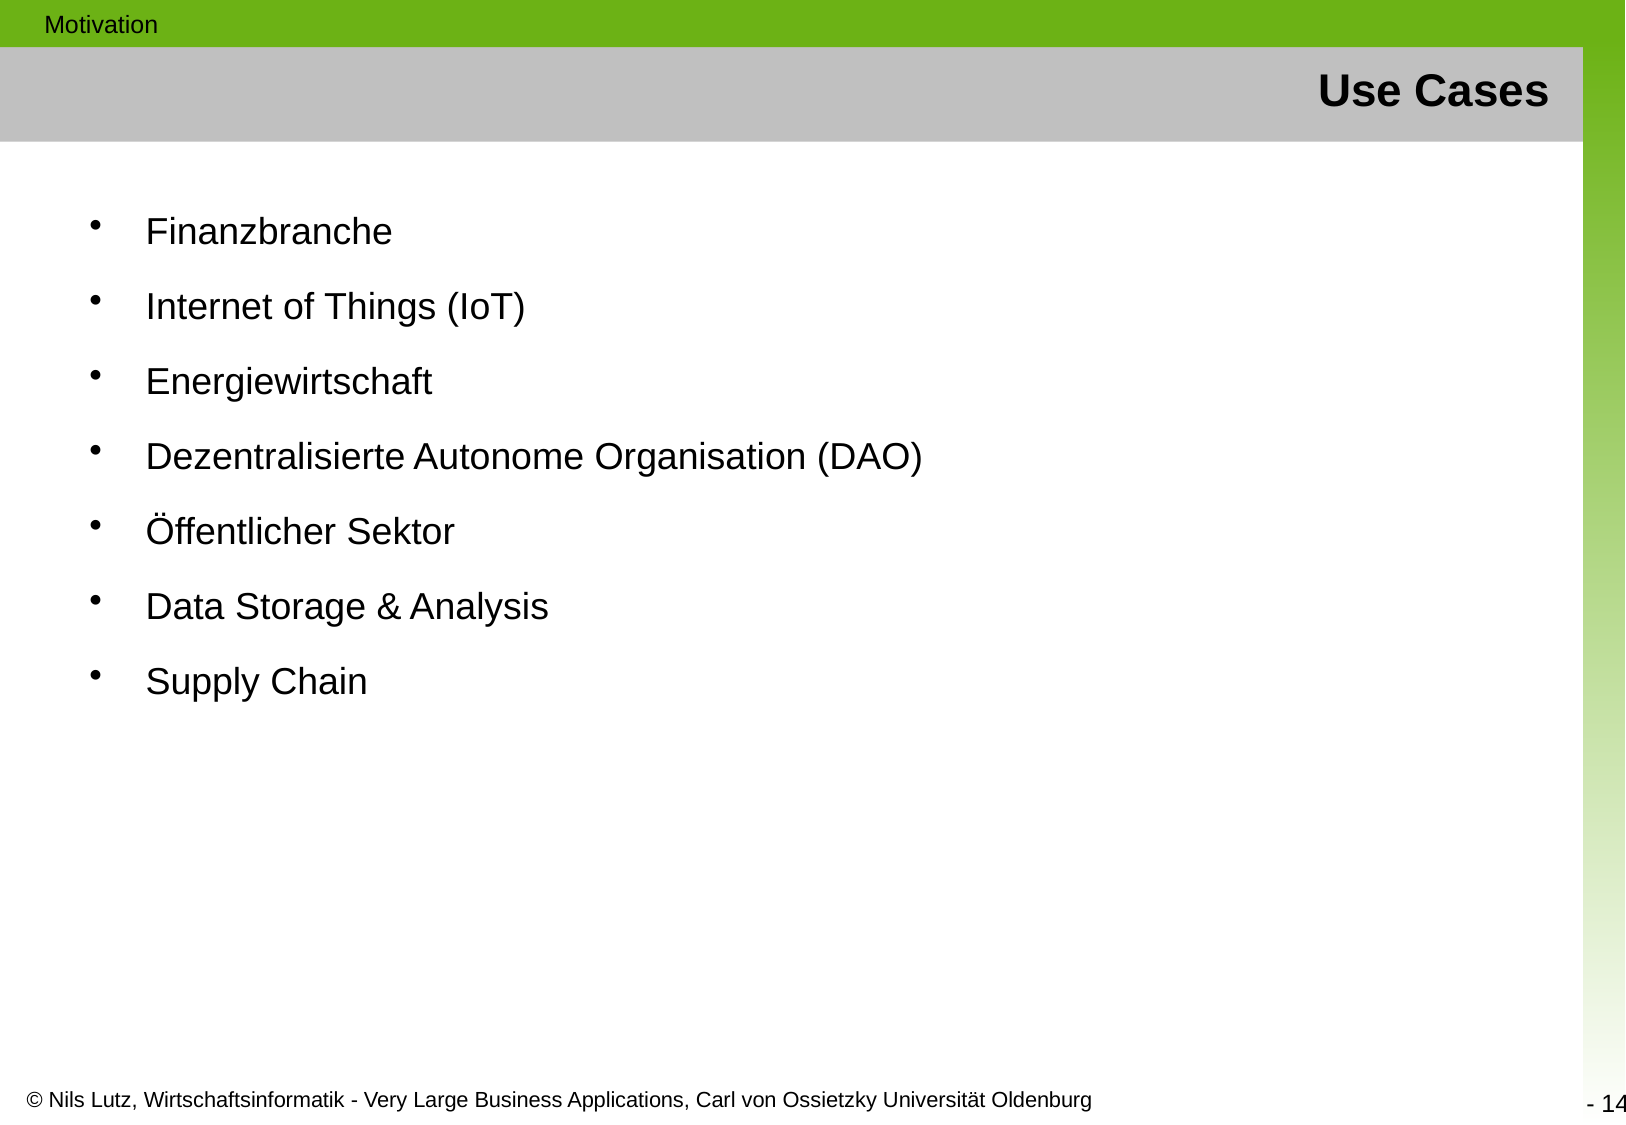

Motivation
# Use Cases
Finanzbranche
Internet of Things (IoT)
Energiewirtschaft
Dezentralisierte Autonome Organisation (DAO)
Öffentlicher Sektor
Data Storage & Analysis
Supply Chain